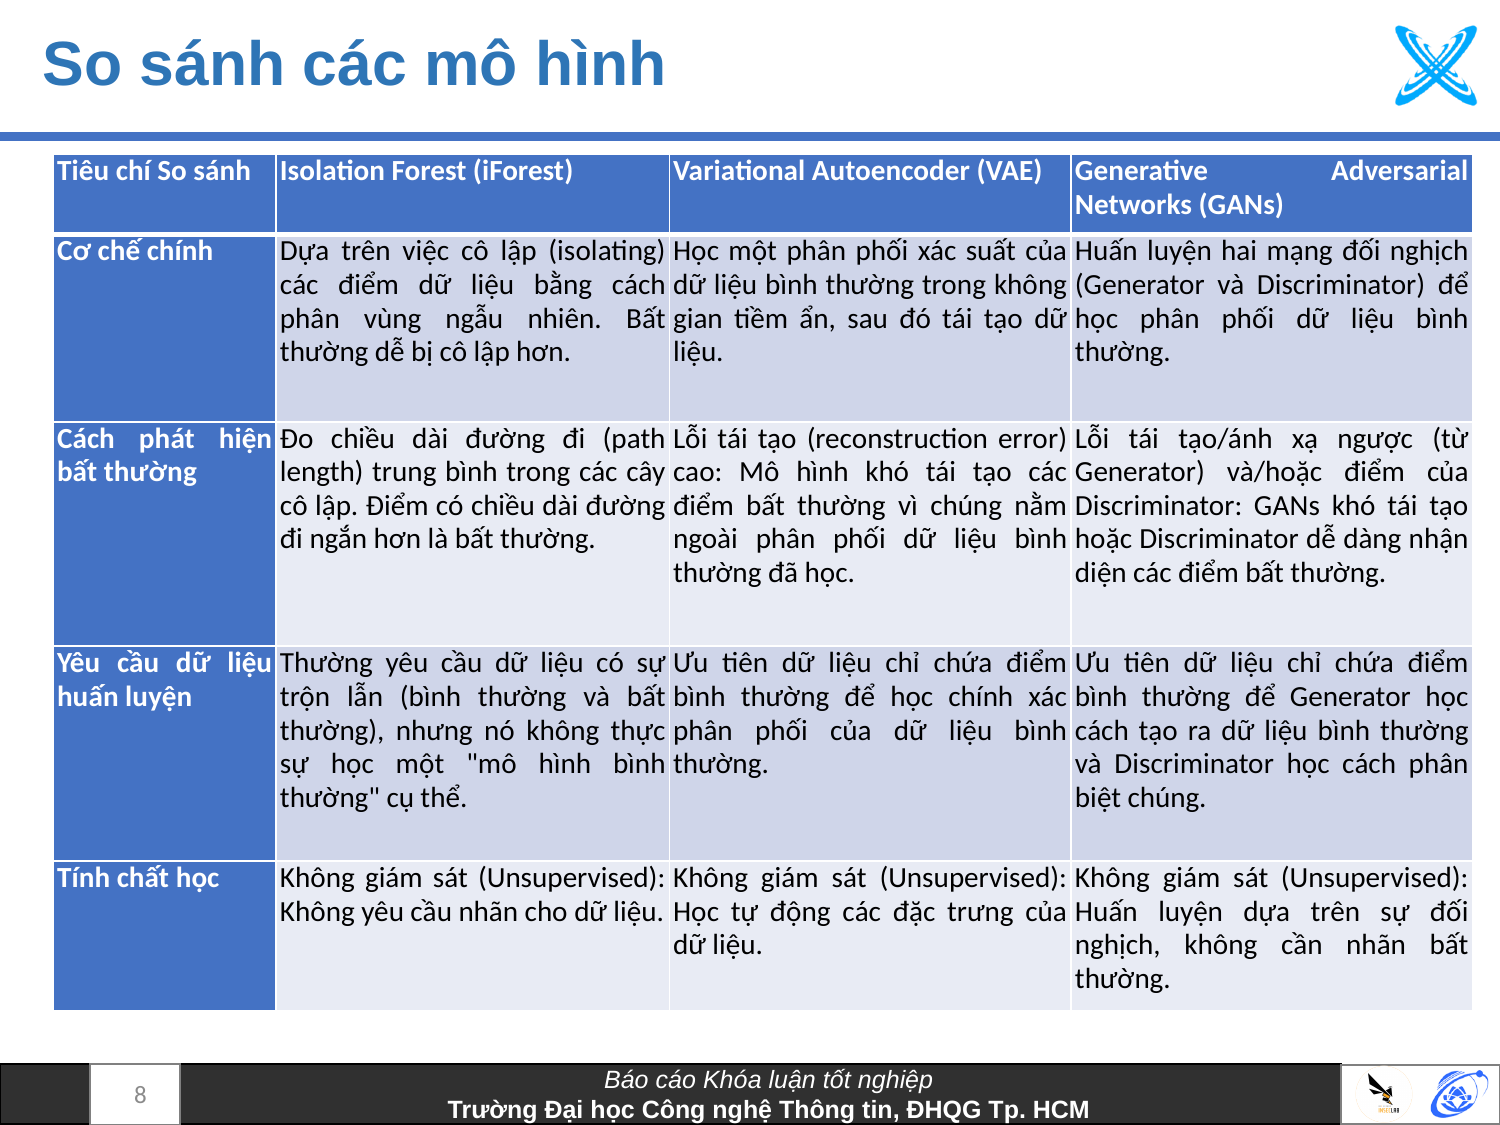

# So sánh các mô hình
| Tiêu chí So sánh | Isolation Forest (iForest) | Variational Autoencoder (VAE) | Generative Adversarial Networks (GANs) |
| --- | --- | --- | --- |
| Cơ chế chính | Dựa trên việc cô lập (isolating) các điểm dữ liệu bằng cách phân vùng ngẫu nhiên. Bất thường dễ bị cô lập hơn. | Học một phân phối xác suất của dữ liệu bình thường trong không gian tiềm ẩn, sau đó tái tạo dữ liệu. | Huấn luyện hai mạng đối nghịch (Generator và Discriminator) để học phân phối dữ liệu bình thường. |
| Cách phát hiện bất thường | Đo chiều dài đường đi (path length) trung bình trong các cây cô lập. Điểm có chiều dài đường đi ngắn hơn là bất thường. | Lỗi tái tạo (reconstruction error) cao: Mô hình khó tái tạo các điểm bất thường vì chúng nằm ngoài phân phối dữ liệu bình thường đã học. | Lỗi tái tạo/ánh xạ ngược (từ Generator) và/hoặc điểm của Discriminator: GANs khó tái tạo hoặc Discriminator dễ dàng nhận diện các điểm bất thường. |
| Yêu cầu dữ liệu huấn luyện | Thường yêu cầu dữ liệu có sự trộn lẫn (bình thường và bất thường), nhưng nó không thực sự học một "mô hình bình thường" cụ thể. | Ưu tiên dữ liệu chỉ chứa điểm bình thường để học chính xác phân phối của dữ liệu bình thường. | Ưu tiên dữ liệu chỉ chứa điểm bình thường để Generator học cách tạo ra dữ liệu bình thường và Discriminator học cách phân biệt chúng. |
| Tính chất học | Không giám sát (Unsupervised): Không yêu cầu nhãn cho dữ liệu. | Không giám sát (Unsupervised): Học tự động các đặc trưng của dữ liệu. | Không giám sát (Unsupervised): Huấn luyện dựa trên sự đối nghịch, không cần nhãn bất thường. |
8